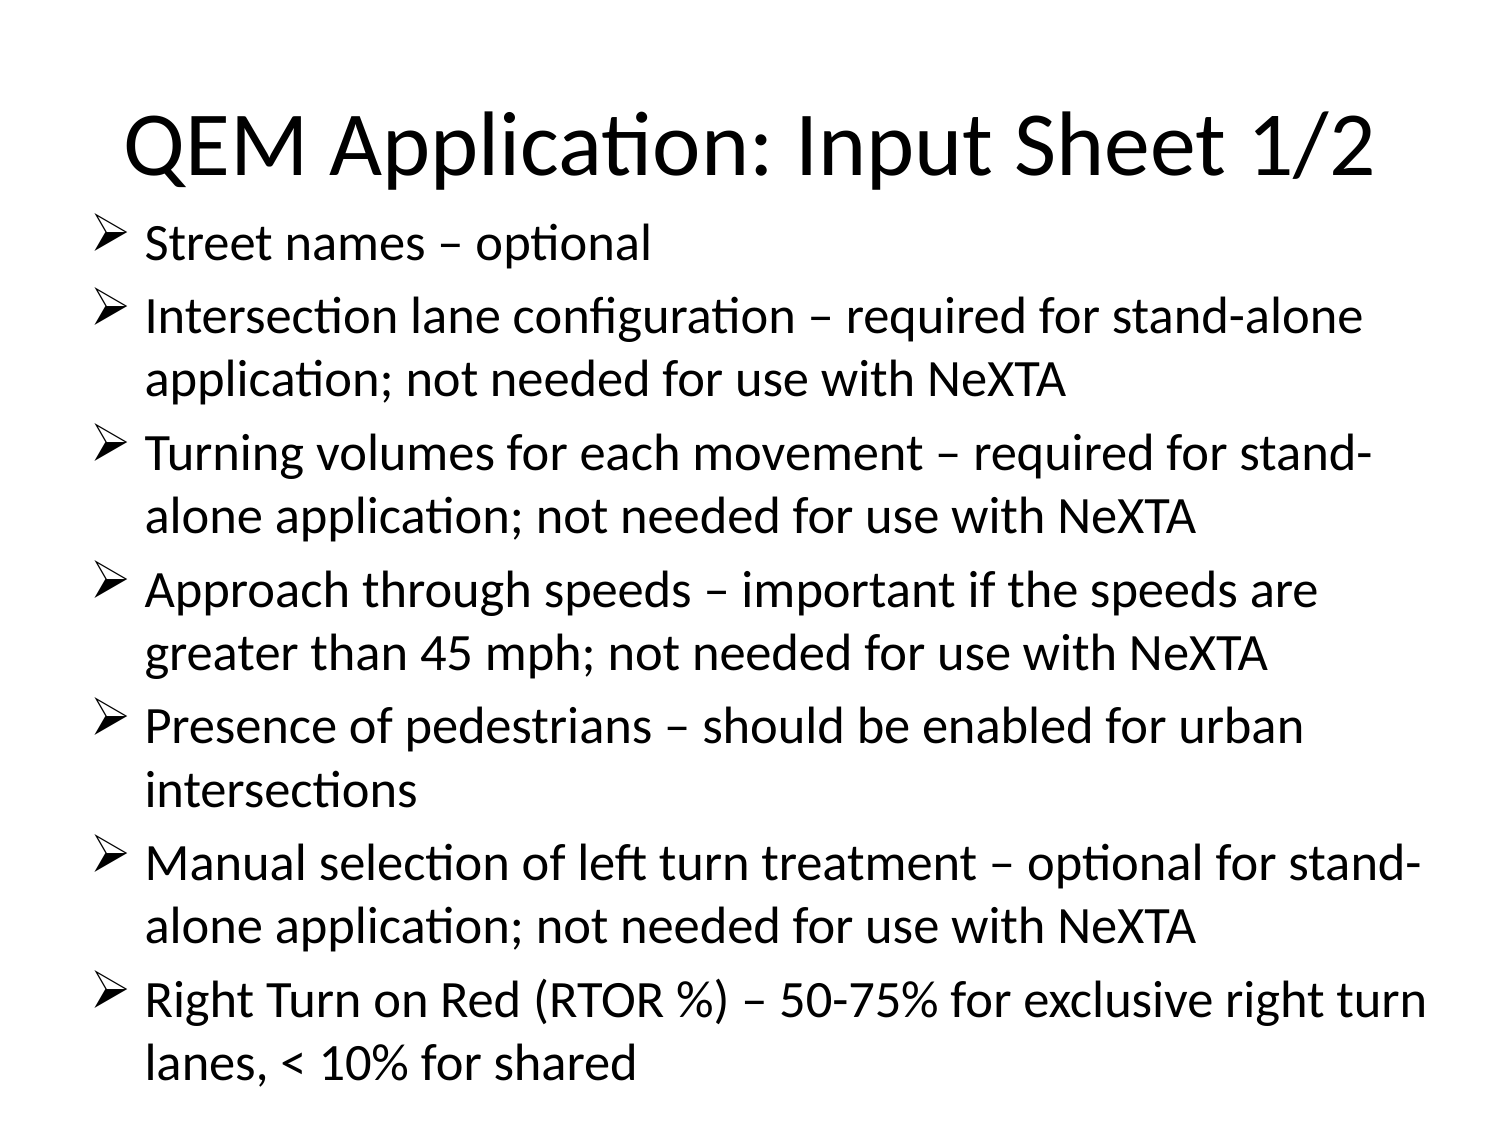

# QEM Application: Input Sheet 1/2
Street names – optional
Intersection lane configuration – required for stand-alone application; not needed for use with NeXTA
Turning volumes for each movement – required for stand-alone application; not needed for use with NeXTA
Approach through speeds – important if the speeds are greater than 45 mph; not needed for use with NeXTA
Presence of pedestrians – should be enabled for urban intersections
Manual selection of left turn treatment – optional for stand-alone application; not needed for use with NeXTA
Right Turn on Red (RTOR %) – 50-75% for exclusive right turn lanes, < 10% for shared